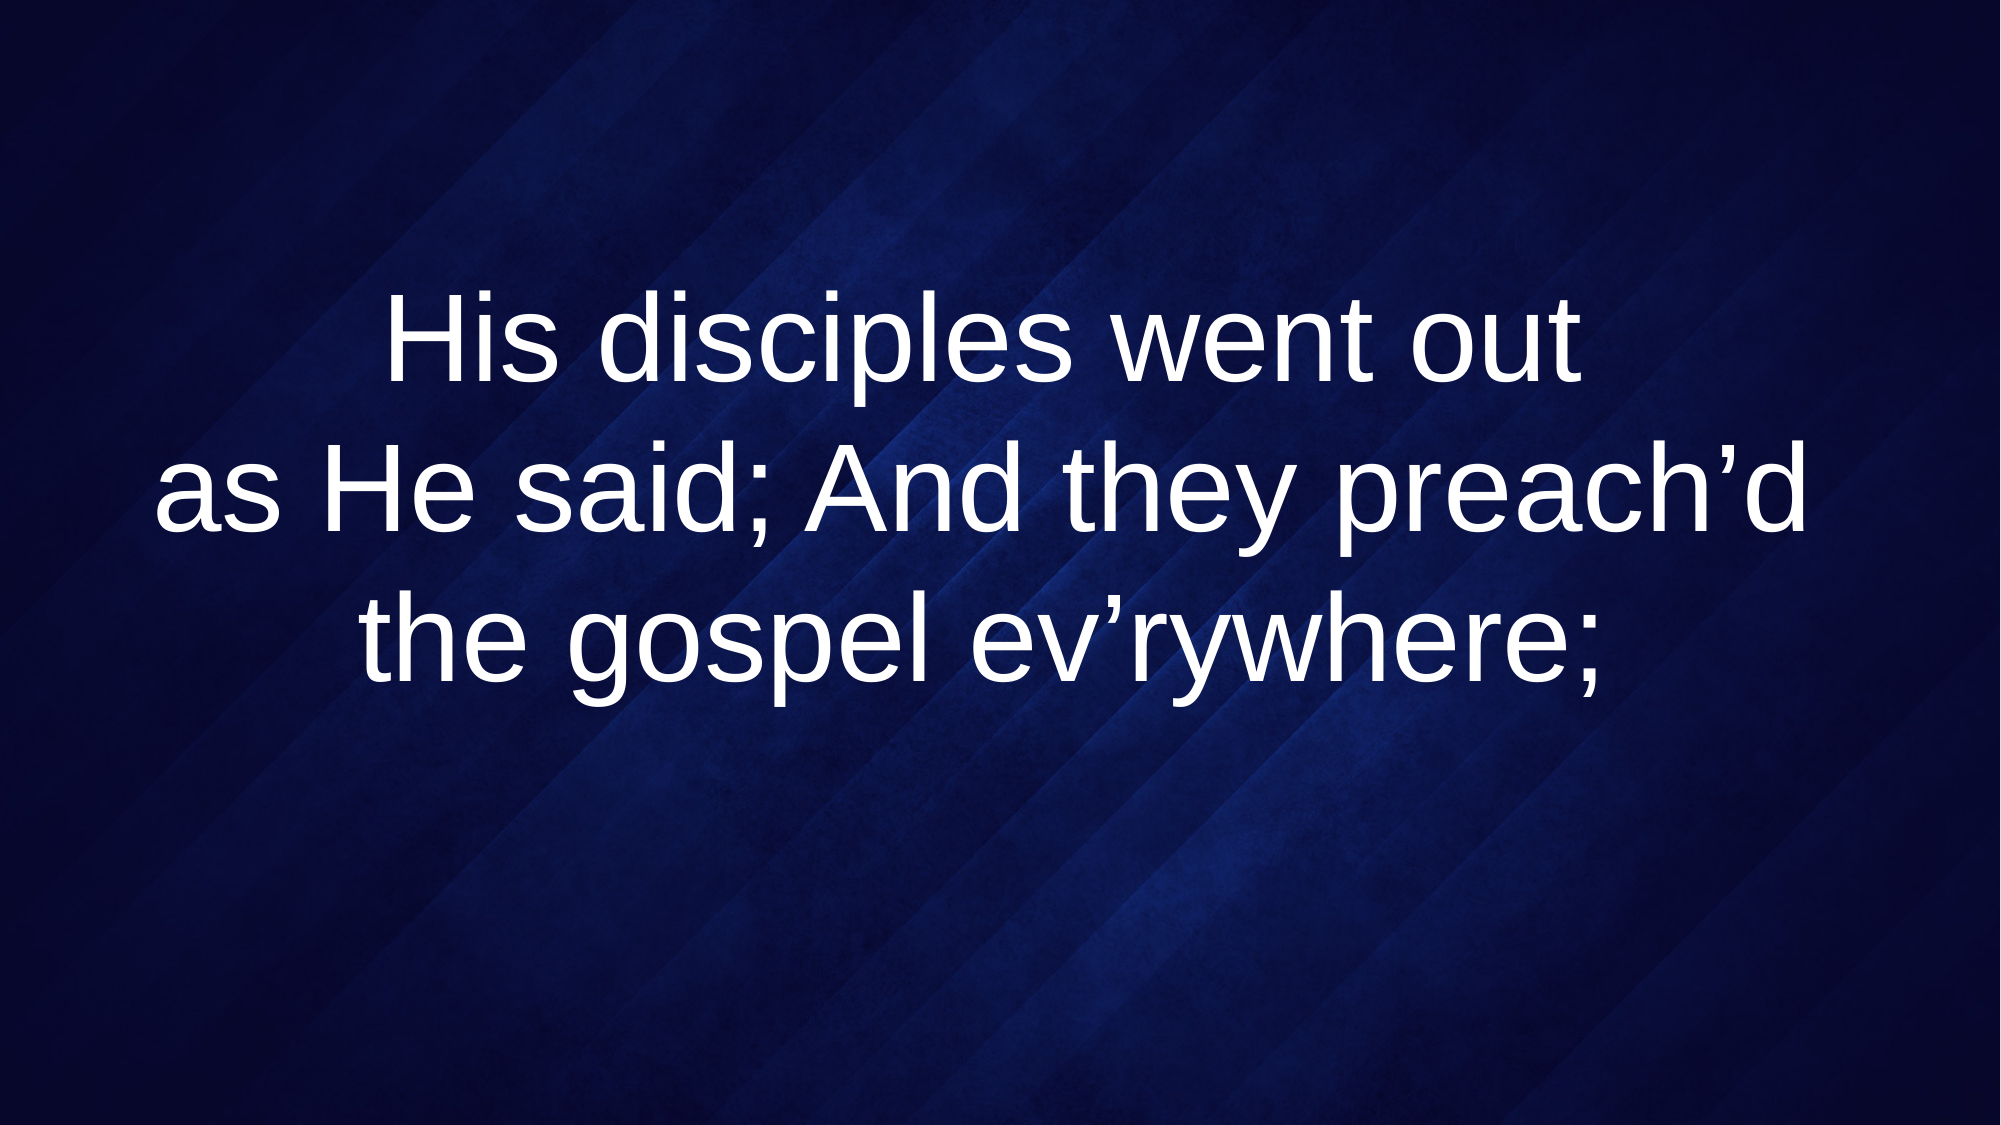

# His disciples went out as He said; And they preach’d the gospel ev’rywhere;